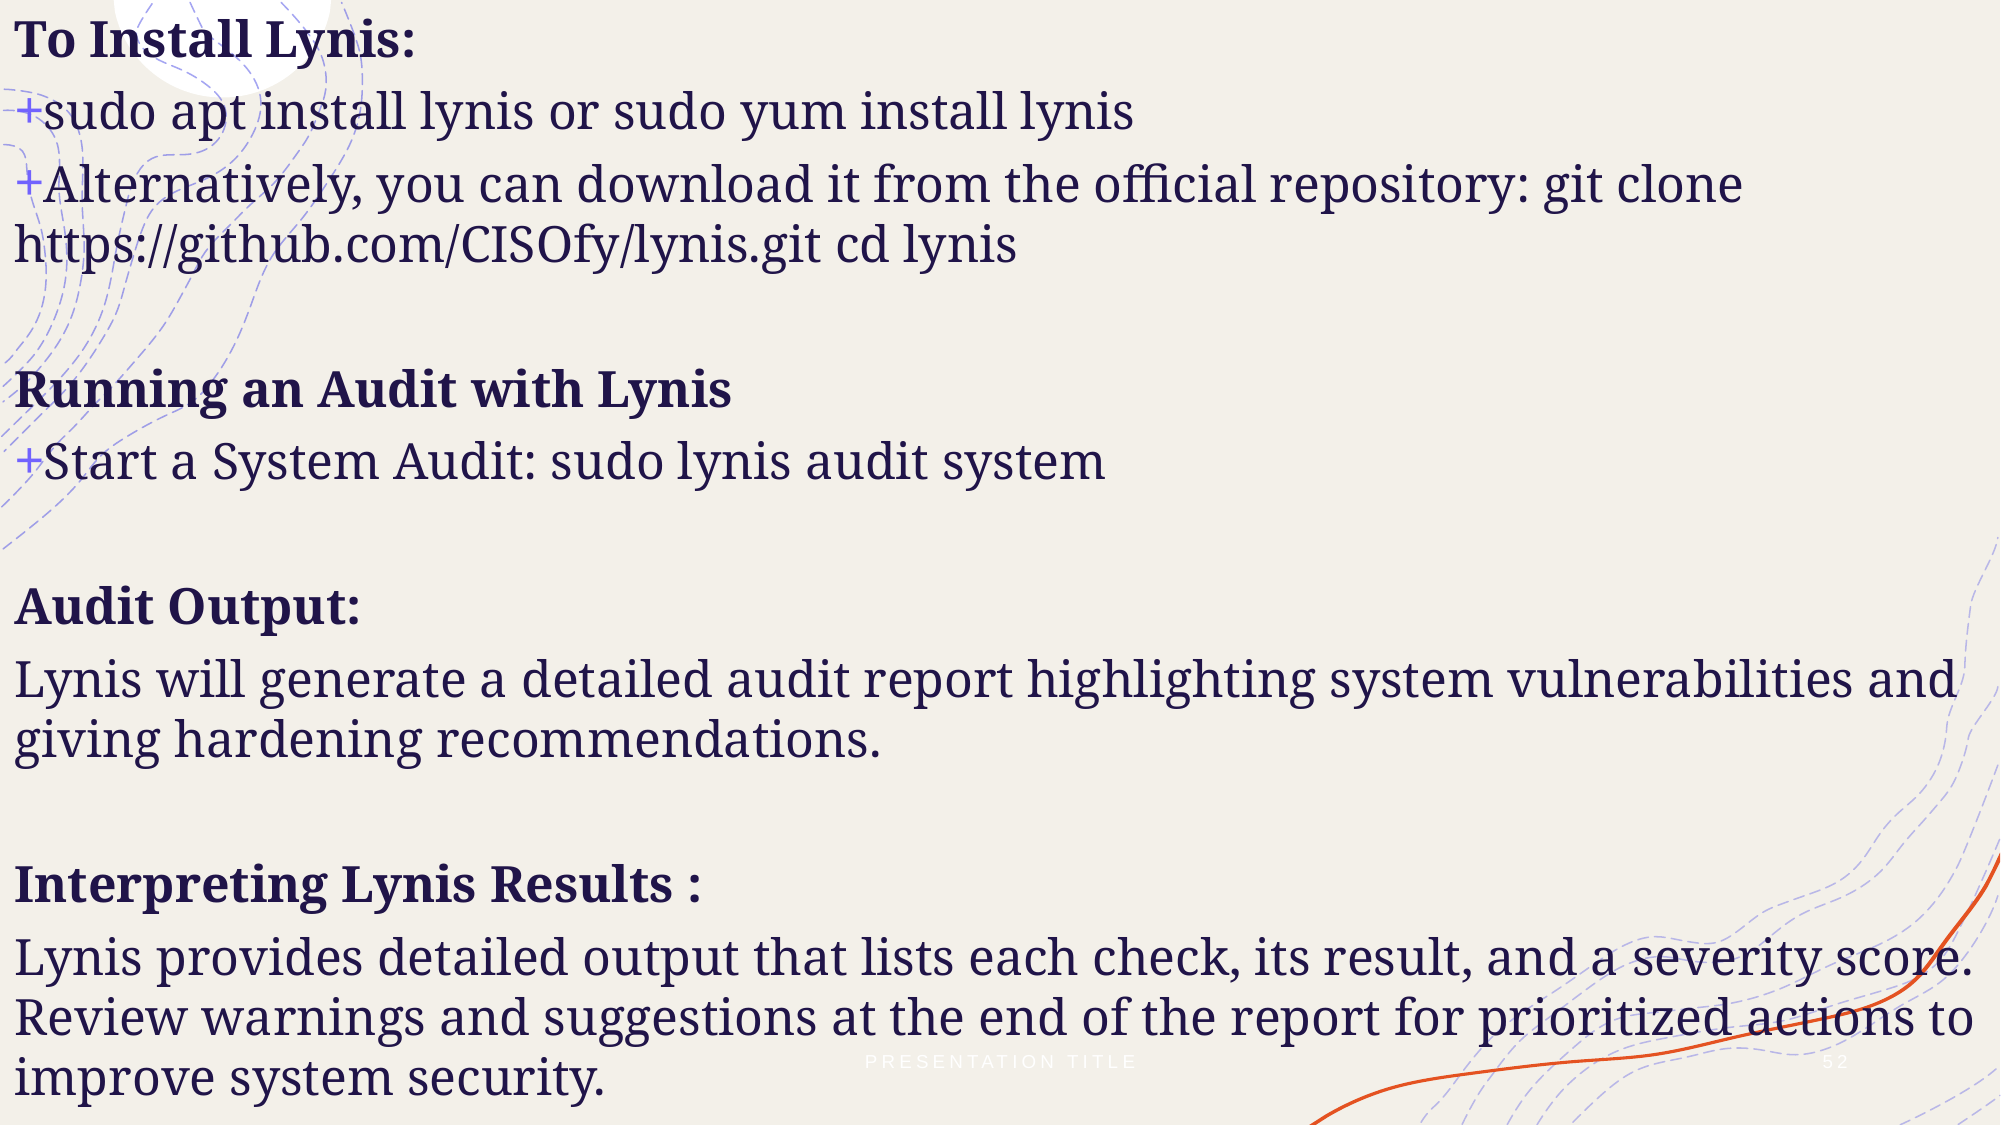

To Install Lynis:​
sudo apt install lynis​ or sudo yum install lynis​
Alternatively, you can download it from the official repository: git clone https://github.com/CISOfy/lynis.git​ cd lynis​ ​

Running an Audit with Lynis​
Start a System Audit: sudo lynis audit system​ ​

Audit Output:
Lynis will generate a detailed audit report highlighting system vulnerabilities and giving hardening recommendations.

Interpreting Lynis Results :
Lynis provides detailed output that lists each check, its result, and a severity score. Review warnings and suggestions at the end of the report for prioritized actions to improve system security.
PRESENTATION TITLE
52